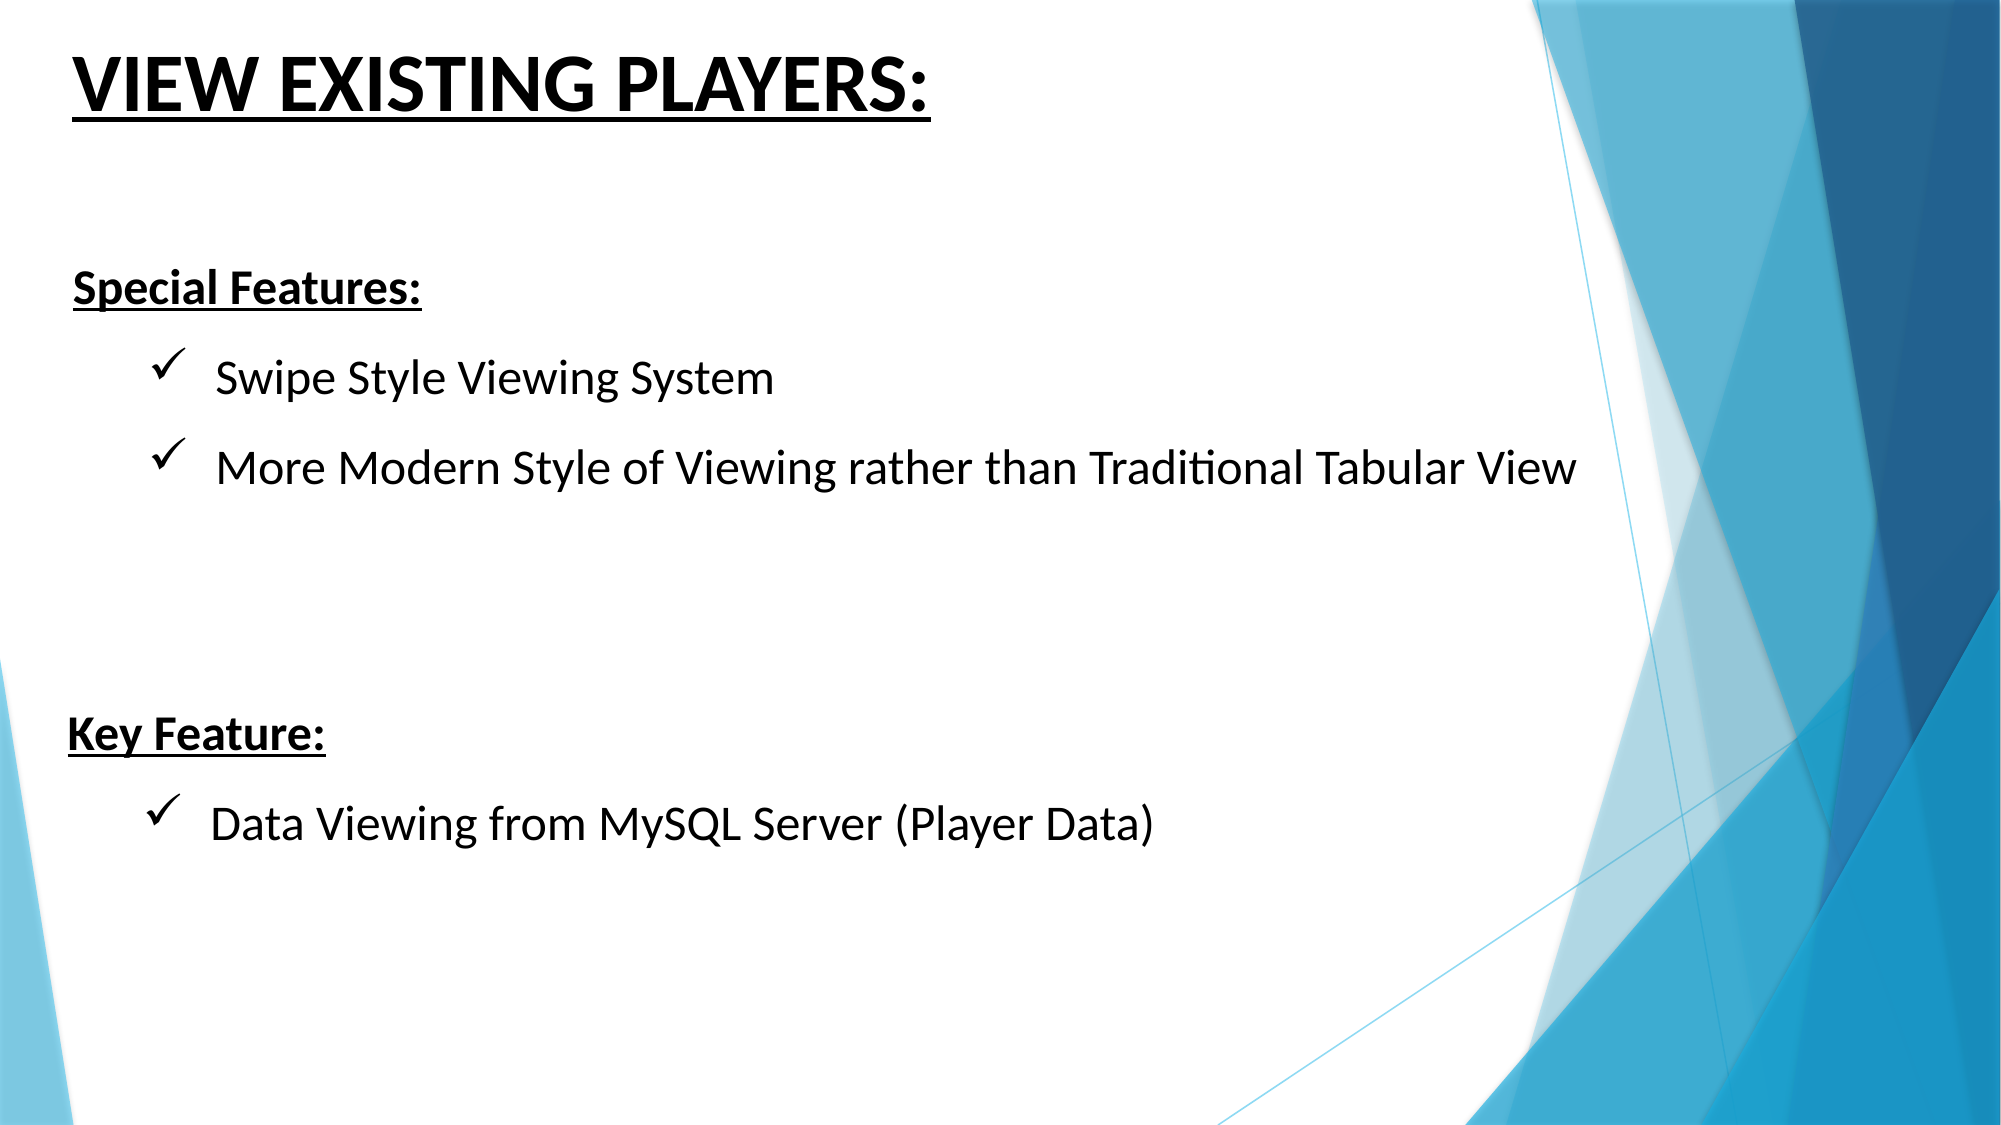

VIEW EXISTING PLAYERS:
Special Features:
 Swipe Style Viewing System
 More Modern Style of Viewing rather than Traditional Tabular View
Key Feature:
 Data Viewing from MySQL Server (Player Data)